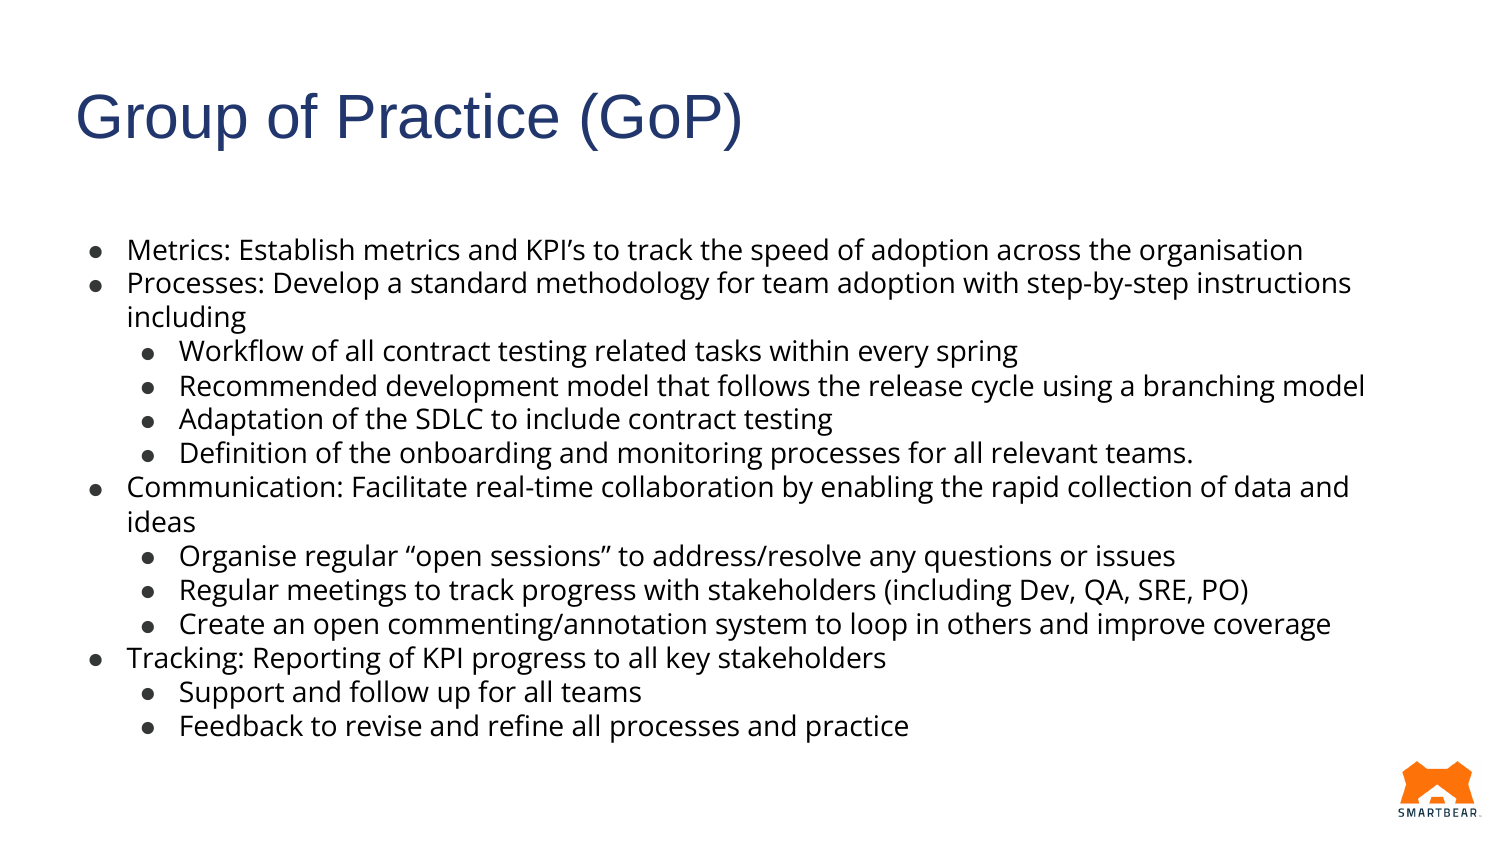

# Group of Practice (GoP)
Metrics: Establish metrics and KPI’s to track the speed of adoption across the organisation
Processes: Develop a standard methodology for team adoption with step-by-step instructions including
Workflow of all contract testing related tasks within every spring
Recommended development model that follows the release cycle using a branching model
Adaptation of the SDLC to include contract testing
Definition of the onboarding and monitoring processes for all relevant teams.
Communication: Facilitate real-time collaboration by enabling the rapid collection of data and ideas
Organise regular “open sessions” to address/resolve any questions or issues
Regular meetings to track progress with stakeholders (including Dev, QA, SRE, PO)
Create an open commenting/annotation system to loop in others and improve coverage
Tracking: Reporting of KPI progress to all key stakeholders
Support and follow up for all teams
Feedback to revise and refine all processes and practice